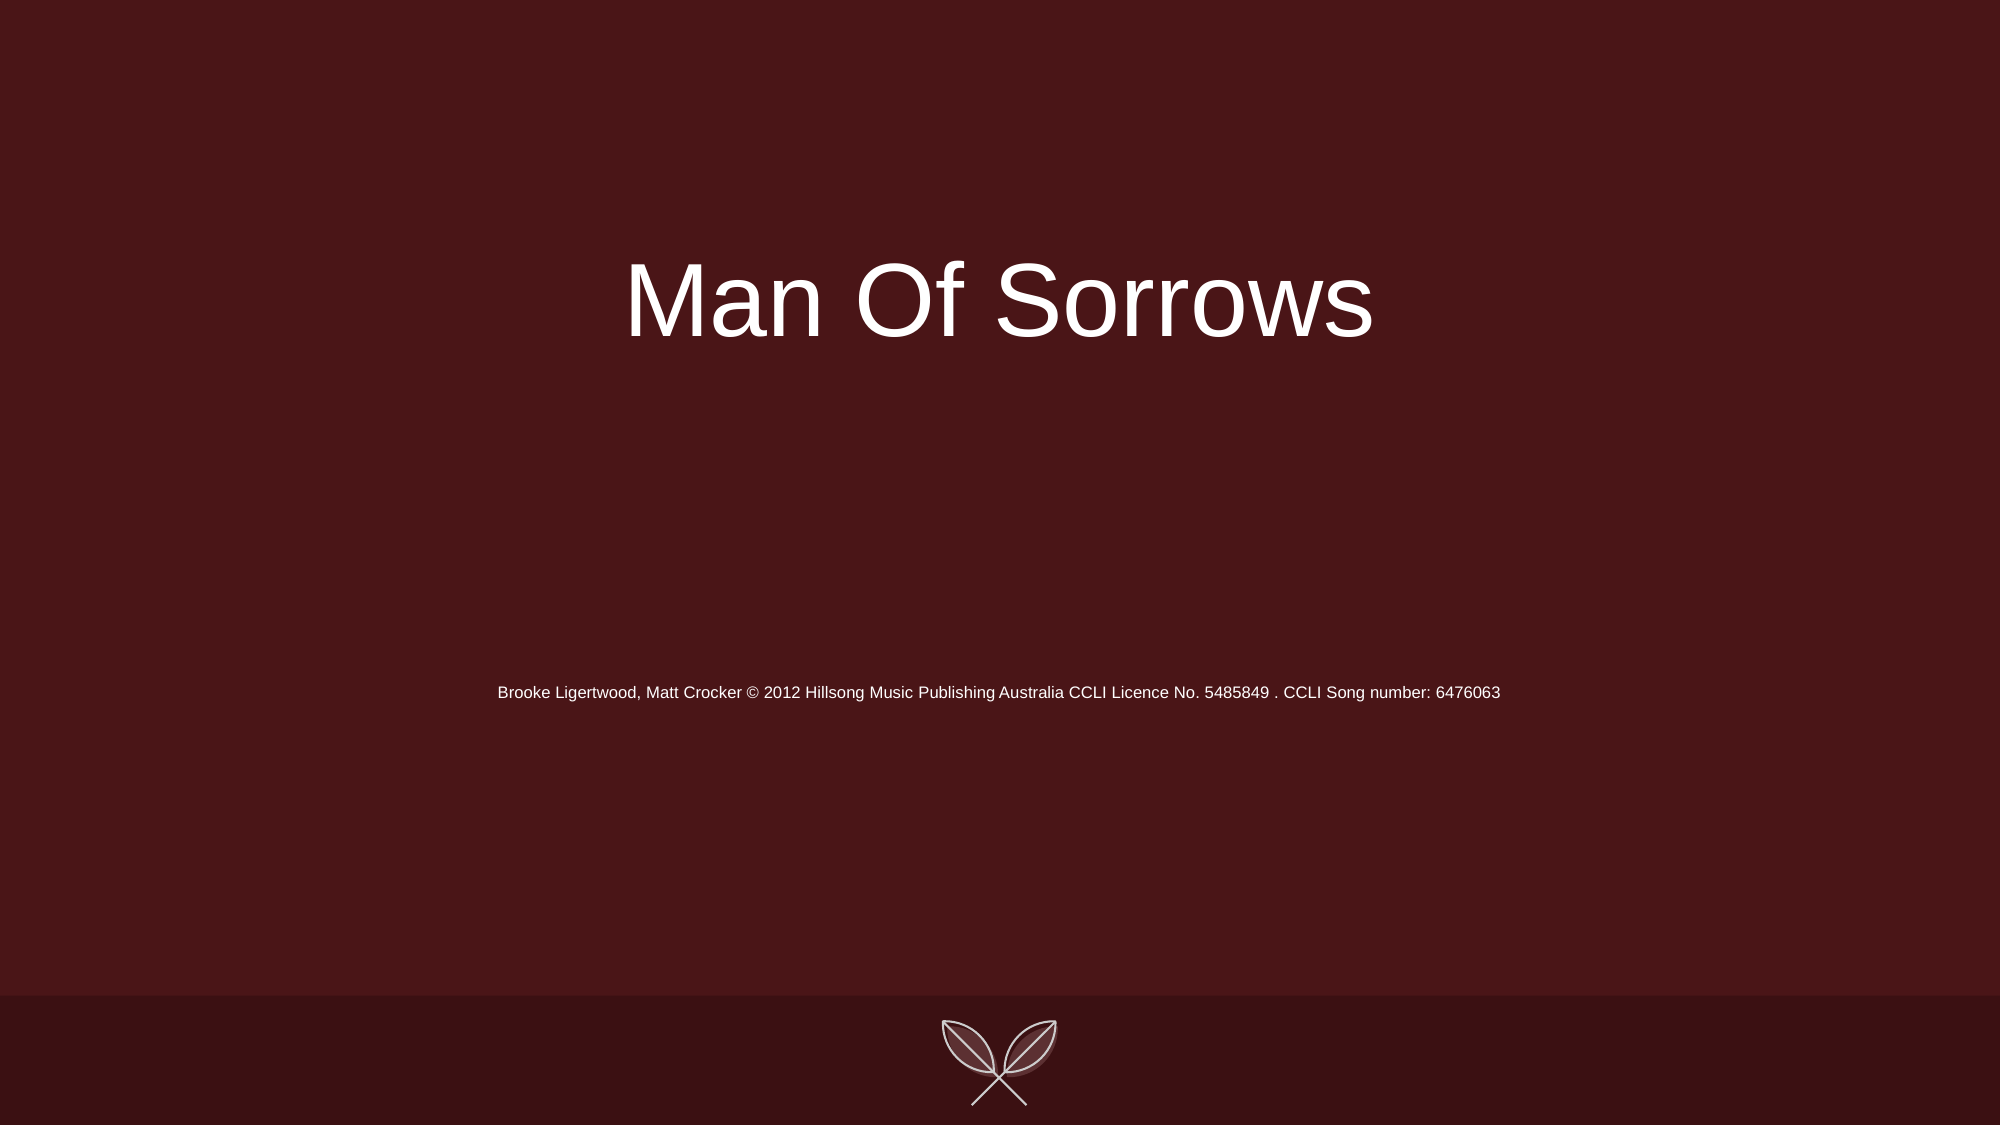

Man Of Sorrows
Brooke Ligertwood, Matt Crocker © 2012 Hillsong Music Publishing Australia CCLI Licence No. 5485849 . CCLI Song number: 6476063